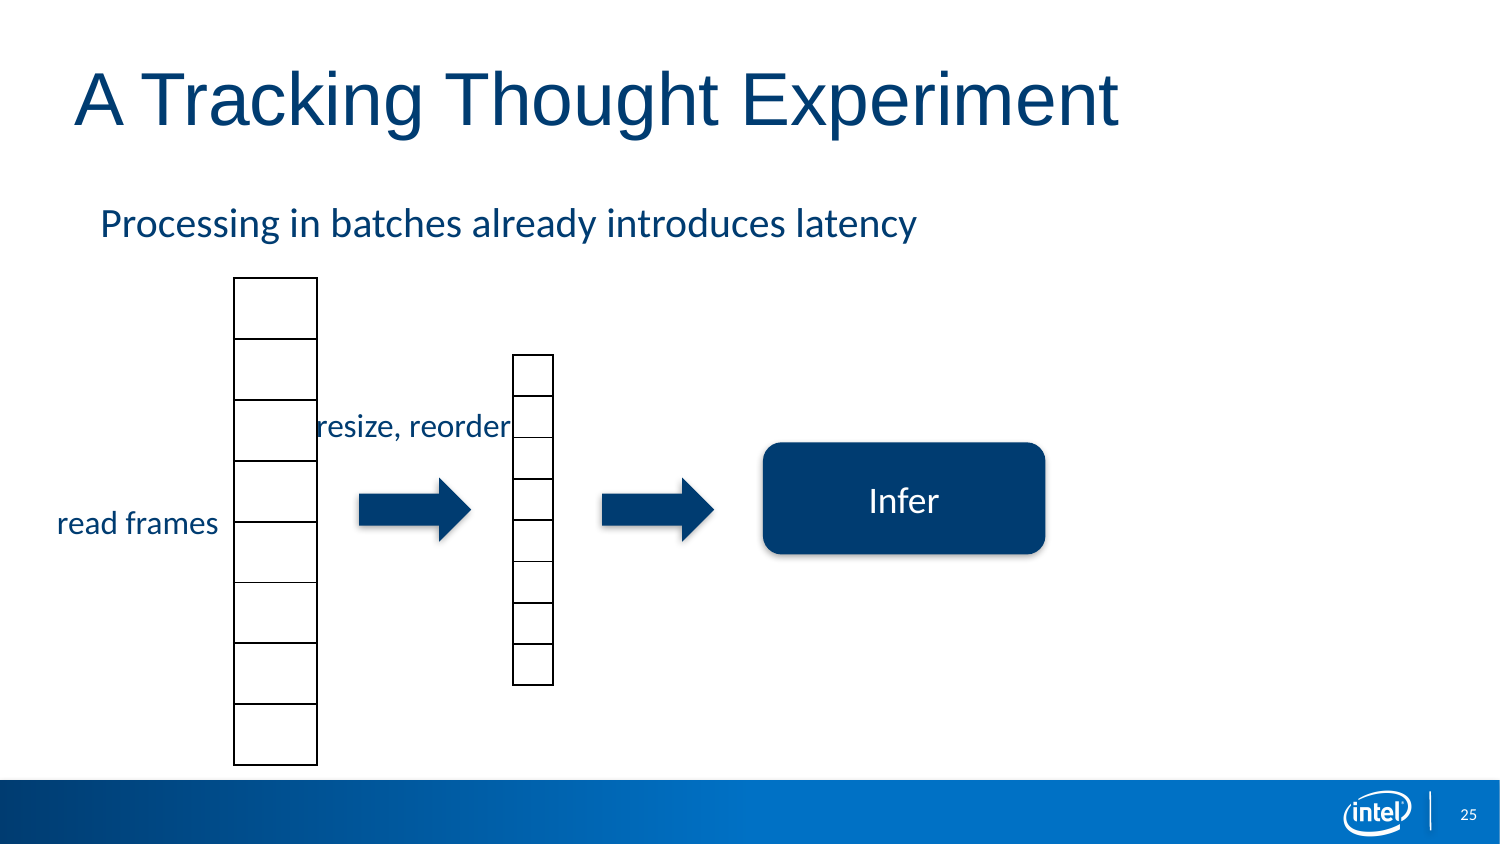

# A Tracking Thought Experiment
Processing in batches already introduces latency
|  |
| --- |
|  |
|  |
|  |
|  |
|  |
|  |
|  |
|  |
| --- |
|  |
|  |
|  |
|  |
|  |
|  |
|  |
resize, reorder
Infer

read frames
25